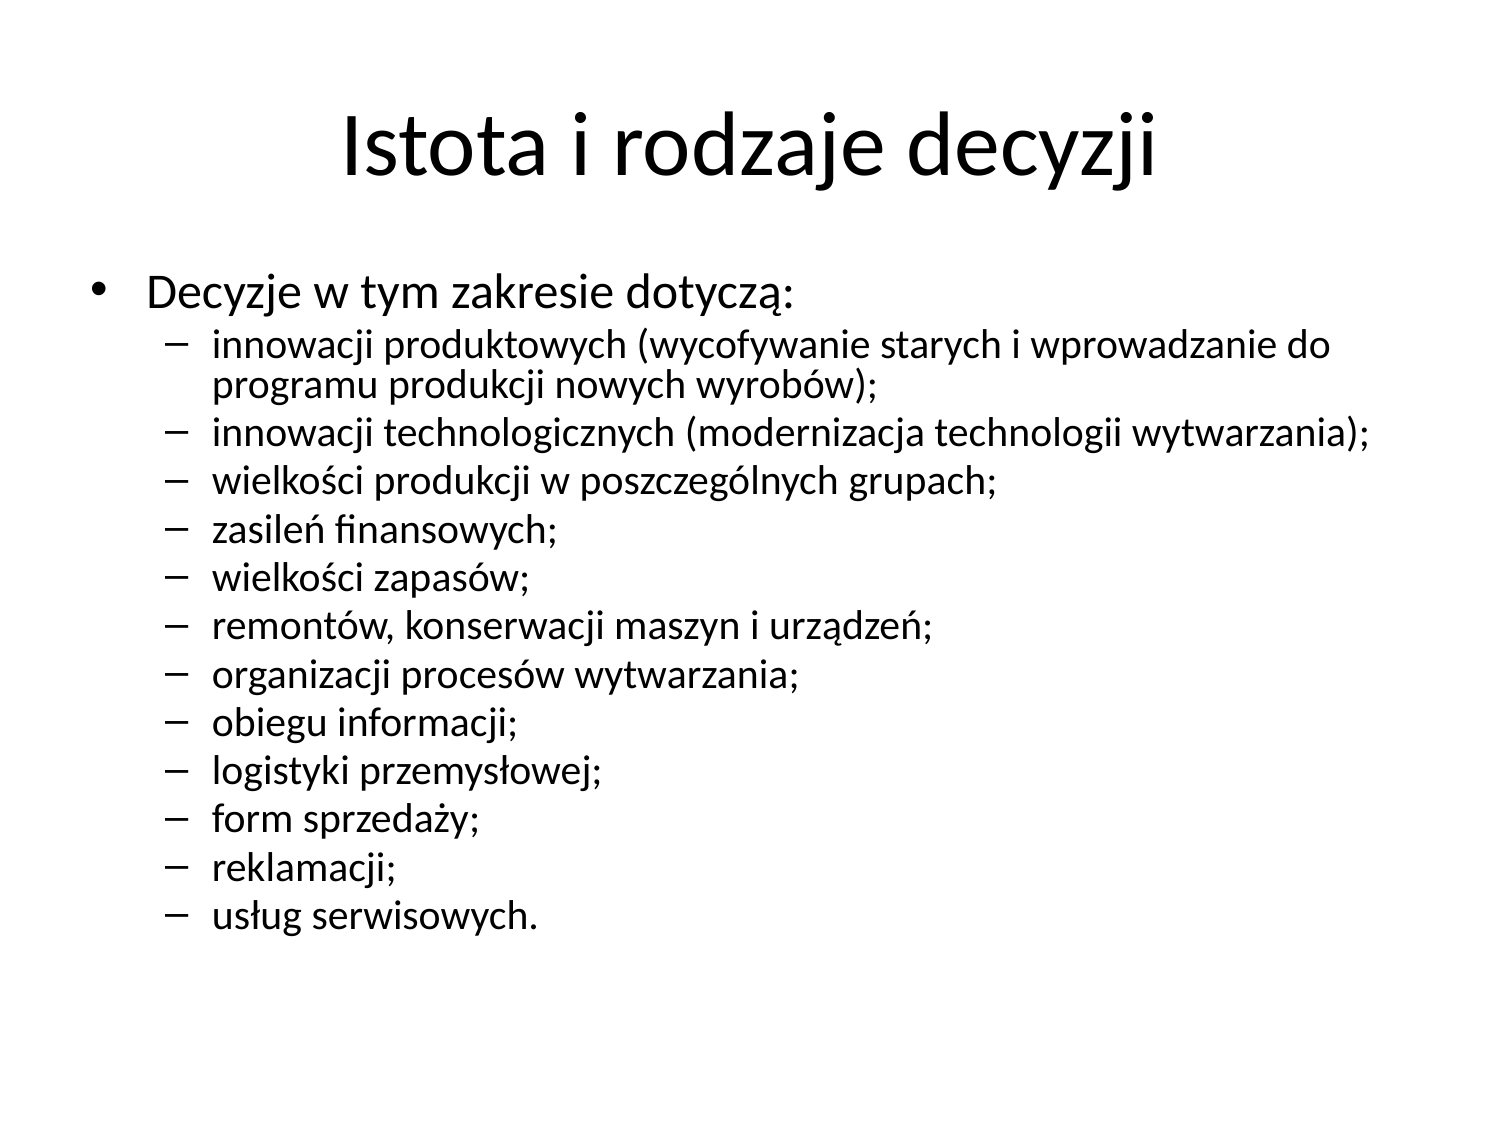

# Istota i rodzaje decyzji
Decyzje w tym zakresie dotyczą:
innowacji produktowych (wycofywanie starych i wprowadzanie do programu produkcji nowych wyrobów);
innowacji technologicznych (modernizacja technologii wytwarzania);
wielkości produkcji w poszczególnych grupach;
zasileń finansowych;
wielkości zapasów;
remontów, konserwacji maszyn i urządzeń;
organizacji procesów wytwarzania;
obiegu informacji;
logistyki przemysłowej;
form sprzedaży;
reklamacji;
usług serwisowych.